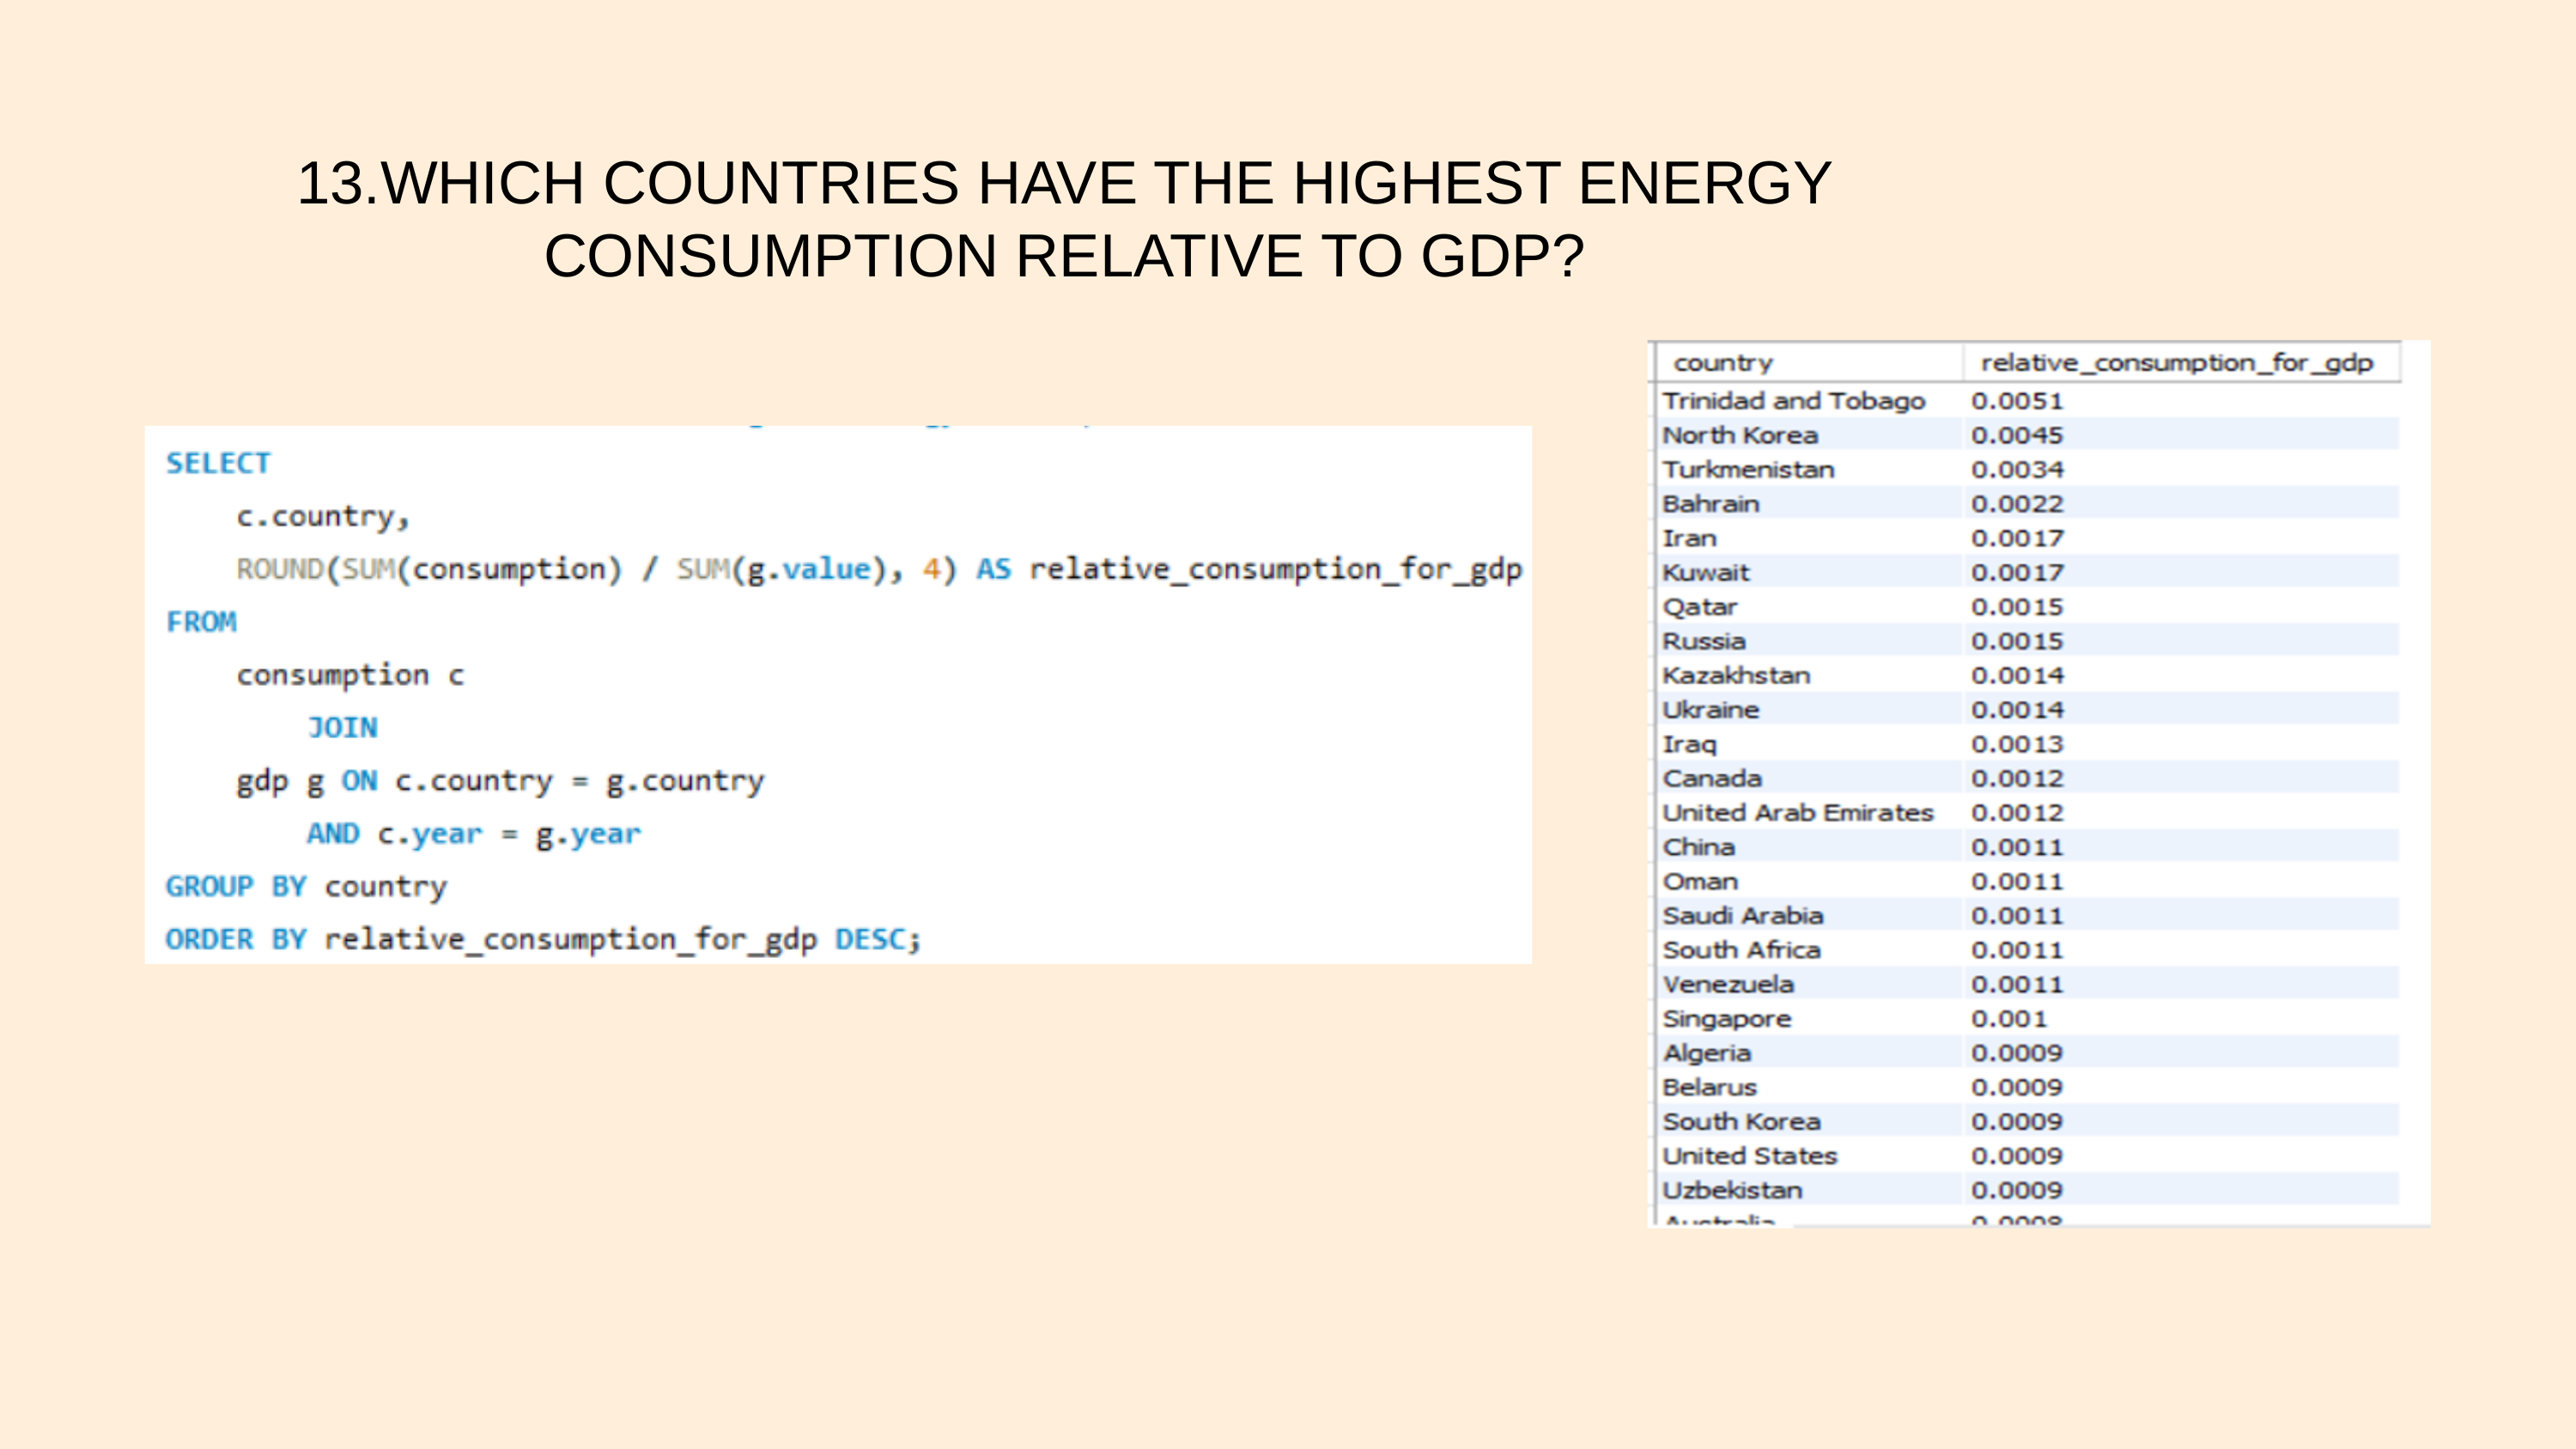

13.WHICH COUNTRIES HAVE THE HIGHEST ENERGY CONSUMPTION RELATIVE TO GDP?